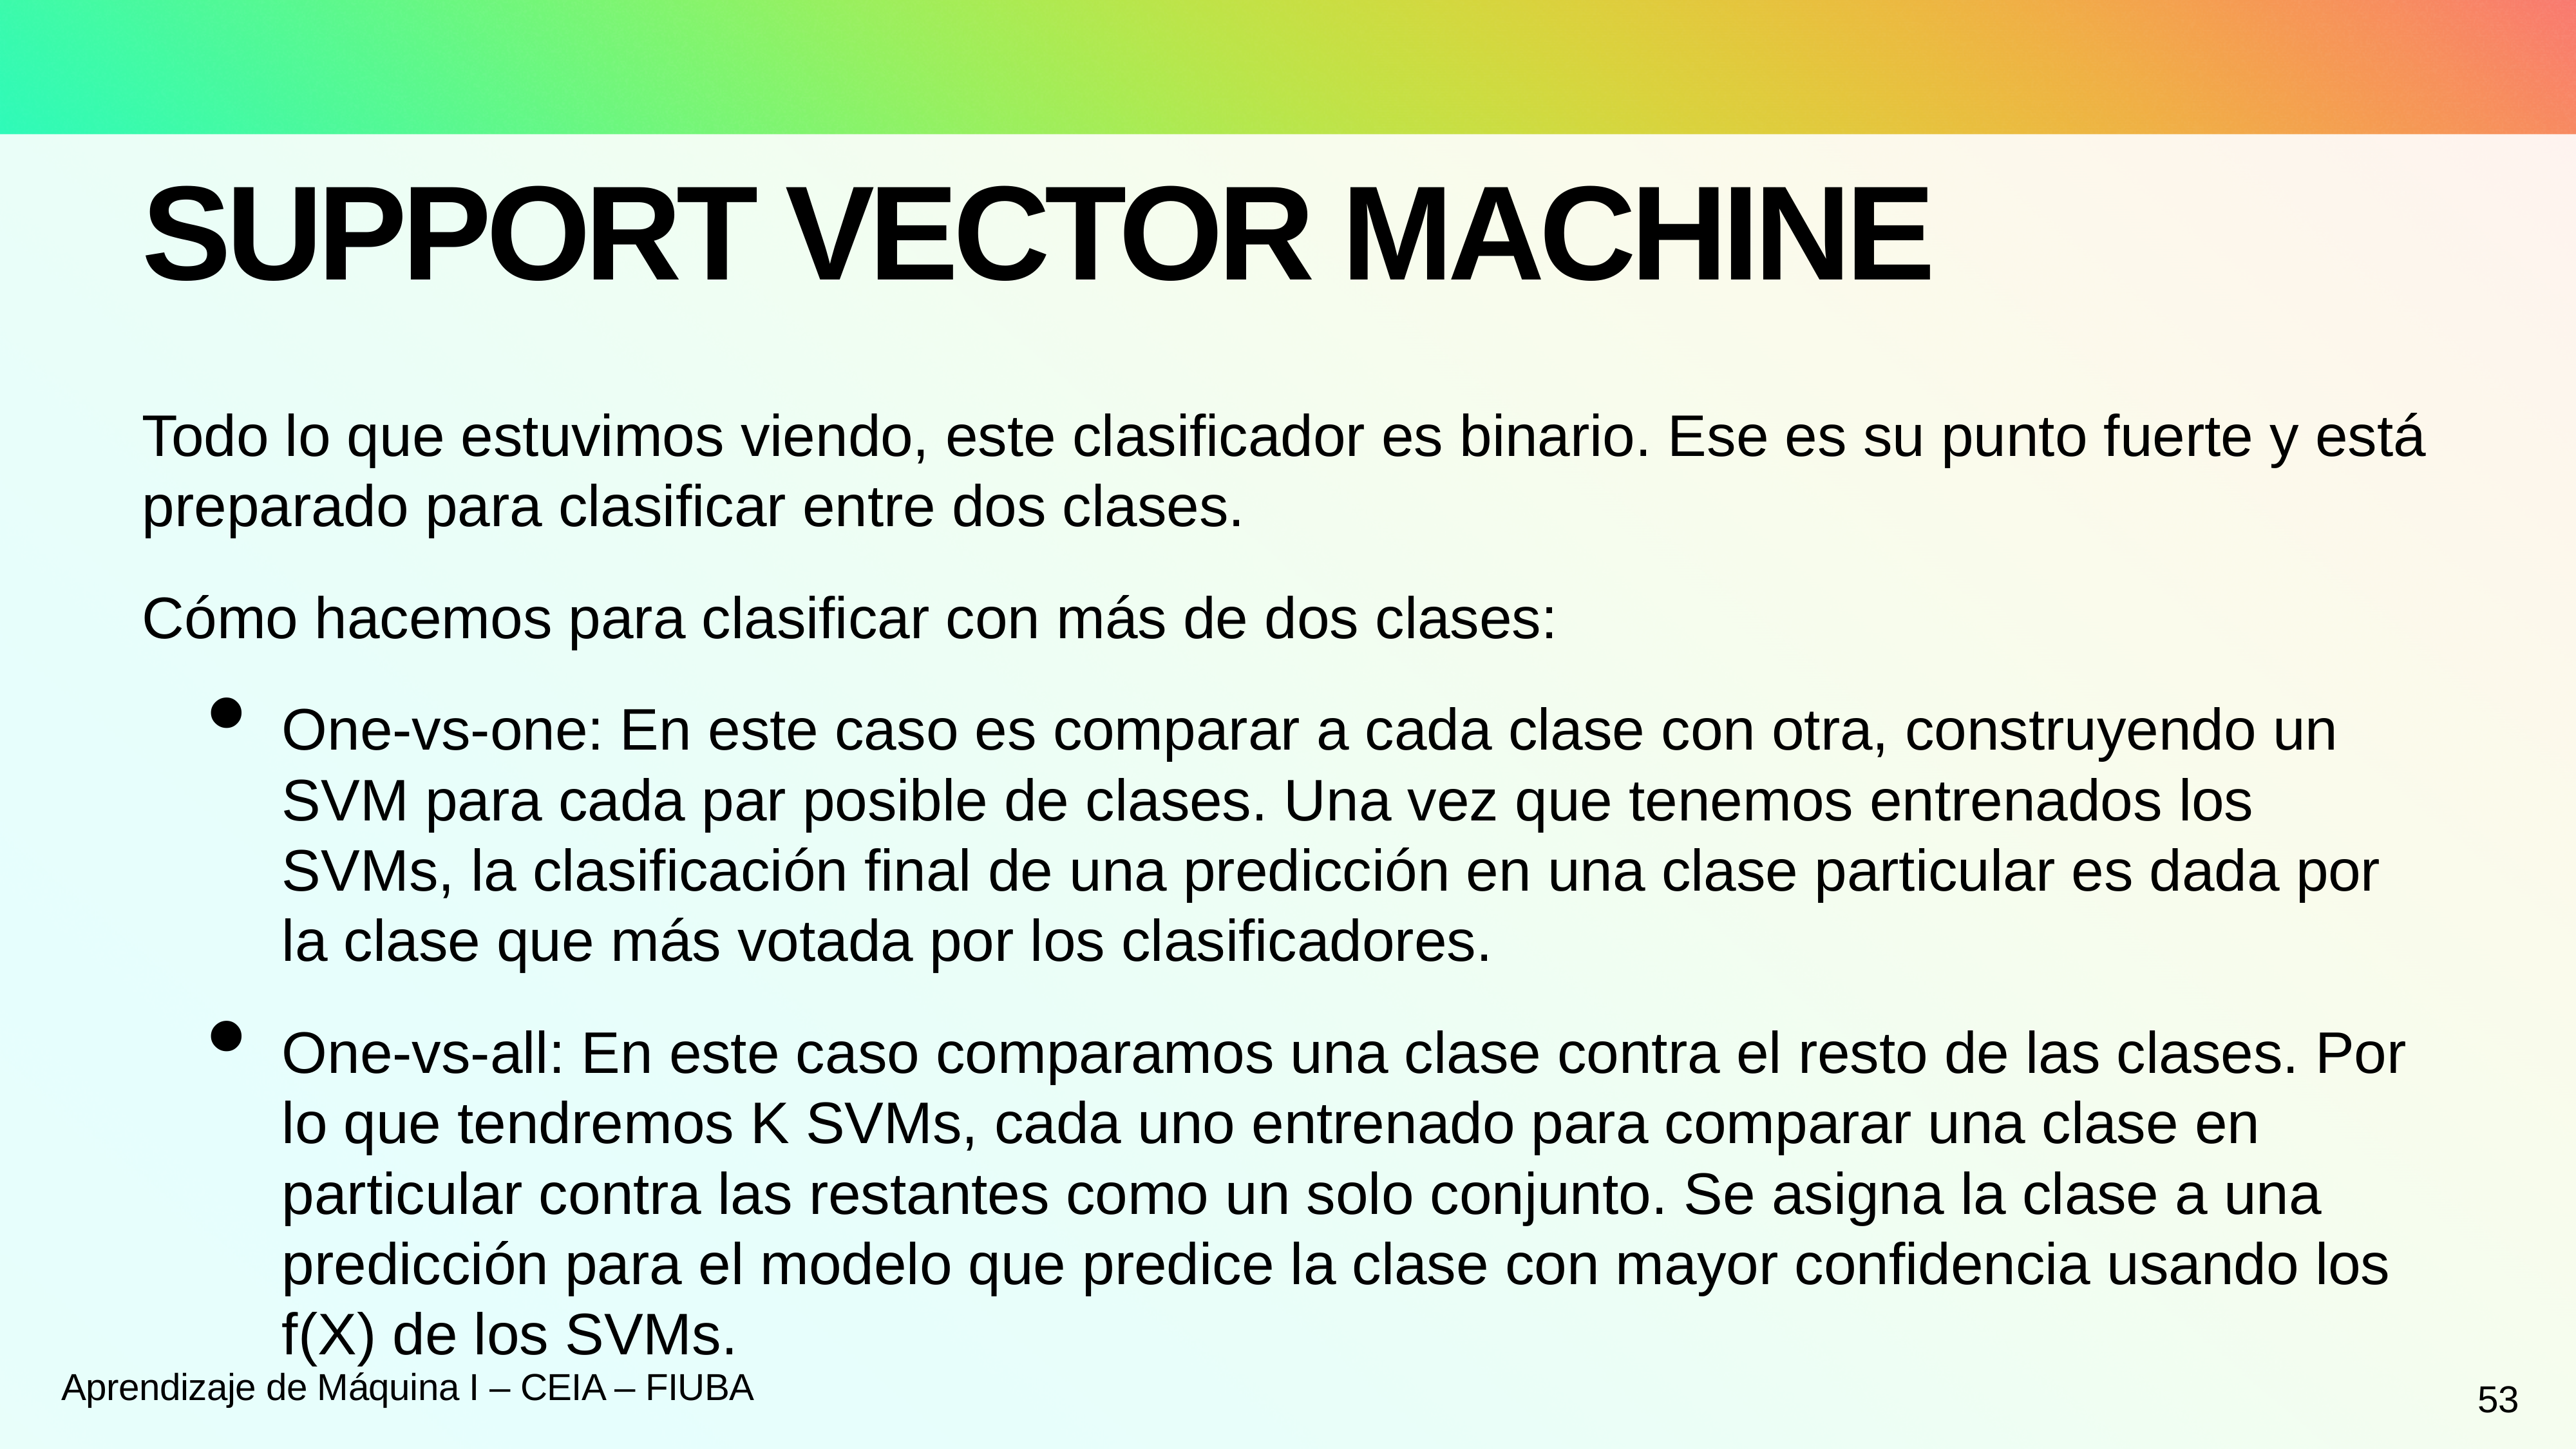

# Support vector machine
Todo lo que estuvimos viendo, este clasificador es binario. Ese es su punto fuerte y está preparado para clasificar entre dos clases.
Cómo hacemos para clasificar con más de dos clases:
One-vs-one: En este caso es comparar a cada clase con otra, construyendo un SVM para cada par posible de clases. Una vez que tenemos entrenados los SVMs, la clasificación final de una predicción en una clase particular es dada por la clase que más votada por los clasificadores.
One-vs-all: En este caso comparamos una clase contra el resto de las clases. Por lo que tendremos K SVMs, cada uno entrenado para comparar una clase en particular contra las restantes como un solo conjunto. Se asigna la clase a una predicción para el modelo que predice la clase con mayor confidencia usando los f(X) de los SVMs.
Aprendizaje de Máquina I – CEIA – FIUBA
53